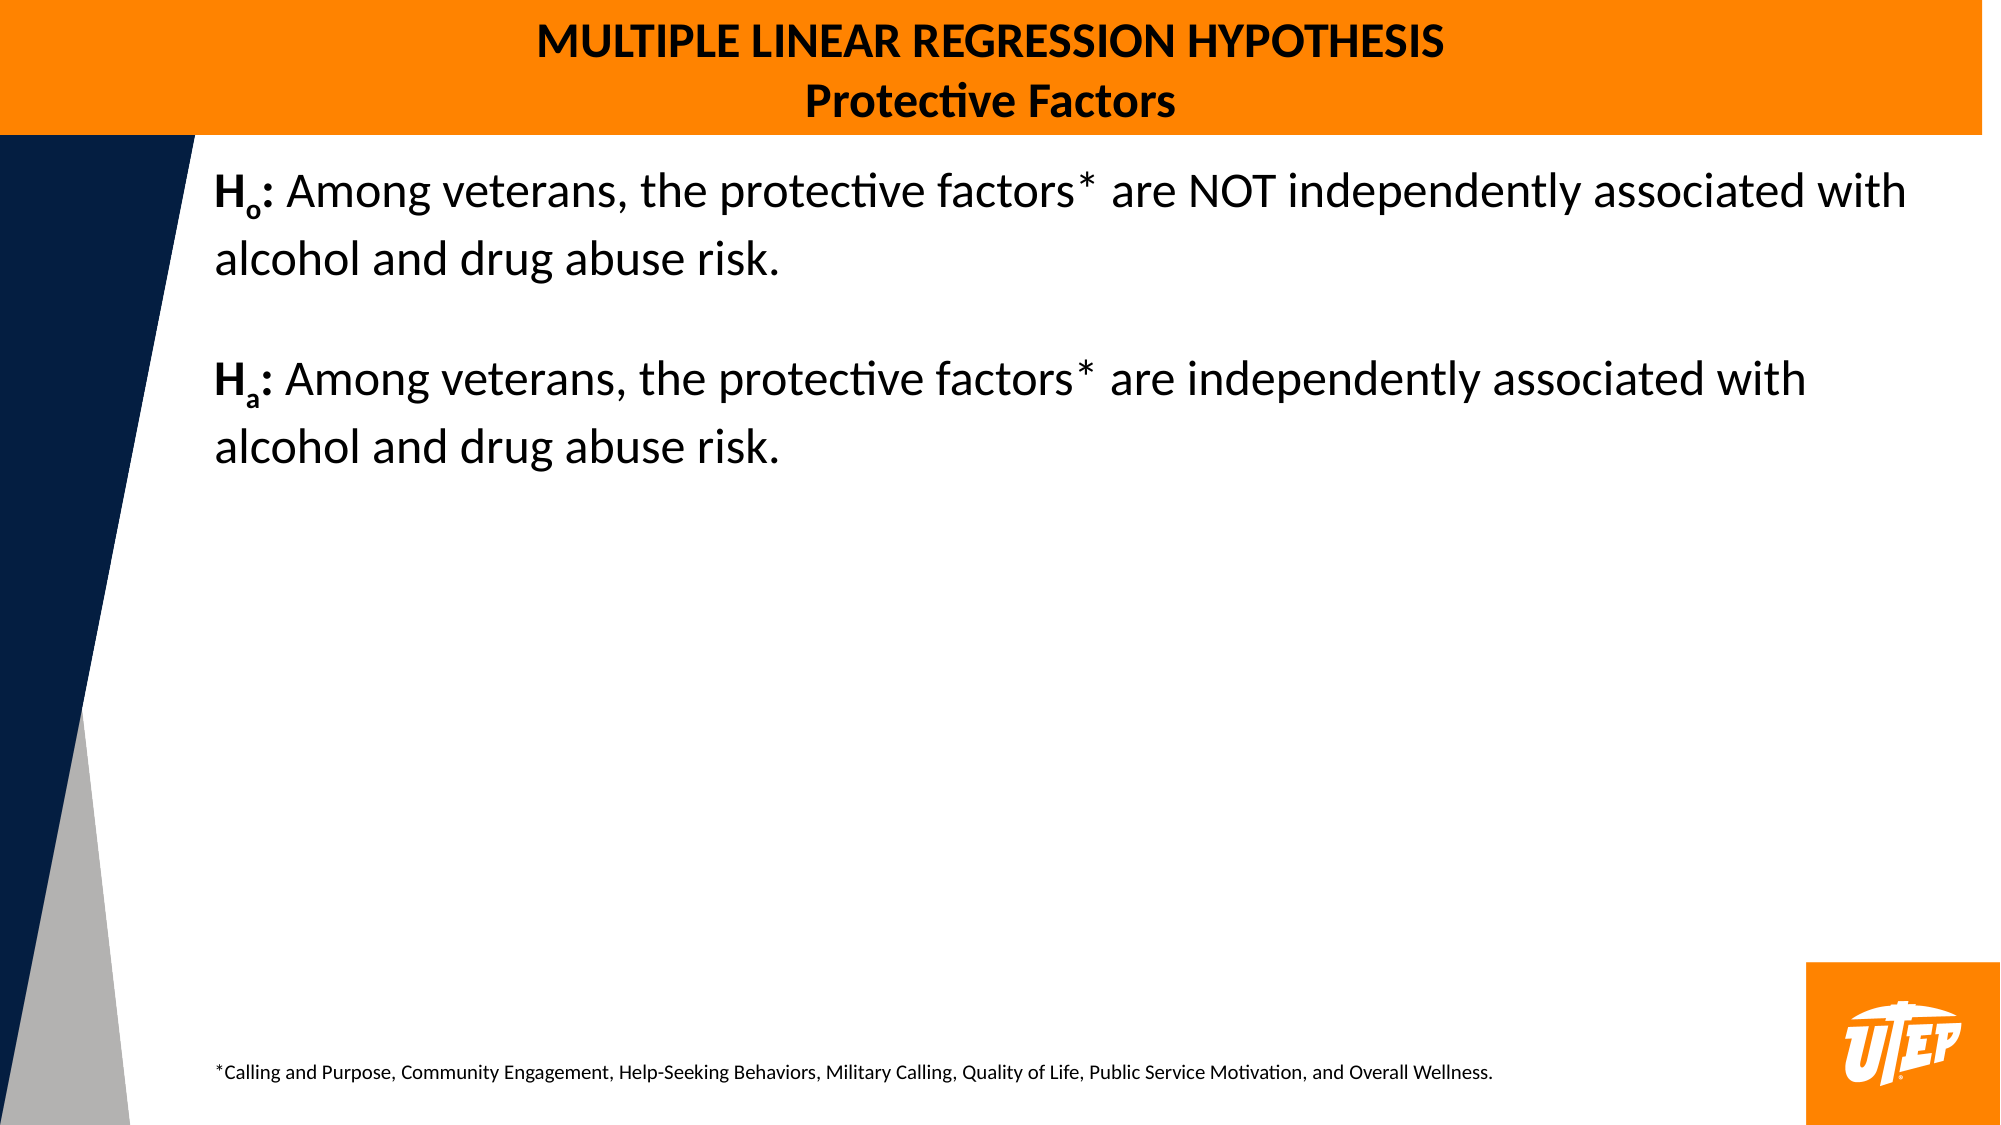

MULTIPLE LINEAR REGRESSION HYPOTHESIS
Protective Factors
Ho: Among veterans, the protective factors* are NOT independently associated with alcohol and drug abuse risk.

Ha: Among veterans, the protective factors* are independently associated with alcohol and drug abuse risk.

*Calling and Purpose, Community Engagement, Help-Seeking Behaviors, Military Calling, Quality of Life, Public Service Motivation, and Overall Wellness.